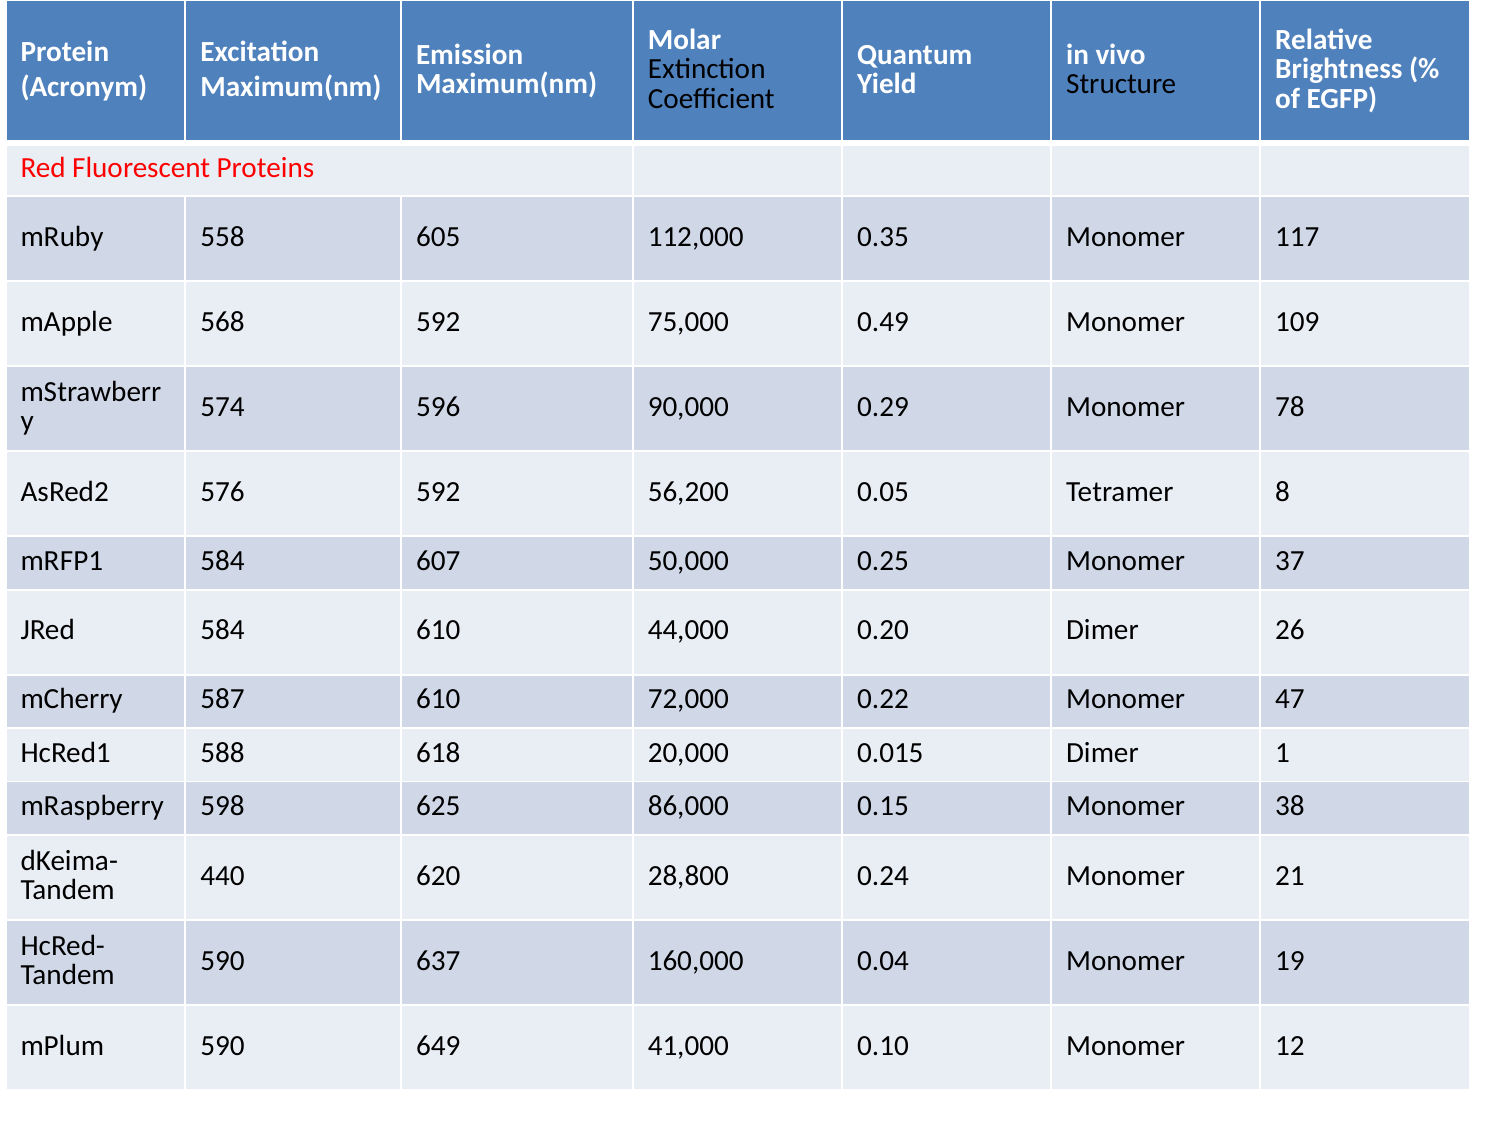

| Protein (Acronym) | Excitation Maximum(nm) | Emission Maximum(nm) | Molar Extinction Coefficient | Quantum Yield | in vivo Structure | Relative Brightness (% of EGFP) |
| --- | --- | --- | --- | --- | --- | --- |
| Red Fluorescent Proteins |  |  |  |  |  |  |
| mRuby | 558 | 605 | 112,000 | 0.35 | Monomer | 117 |
| mApple | 568 | 592 | 75,000 | 0.49 | Monomer | 109 |
| mStrawberry | 574 | 596 | 90,000 | 0.29 | Monomer | 78 |
| AsRed2 | 576 | 592 | 56,200 | 0.05 | Tetramer | 8 |
| mRFP1 | 584 | 607 | 50,000 | 0.25 | Monomer | 37 |
| JRed | 584 | 610 | 44,000 | 0.20 | Dimer | 26 |
| mCherry | 587 | 610 | 72,000 | 0.22 | Monomer | 47 |
| HcRed1 | 588 | 618 | 20,000 | 0.015 | Dimer | 1 |
| mRaspberry | 598 | 625 | 86,000 | 0.15 | Monomer | 38 |
| dKeima-Tandem | 440 | 620 | 28,800 | 0.24 | Monomer | 21 |
| HcRed-Tandem | 590 | 637 | 160,000 | 0.04 | Monomer | 19 |
| mPlum | 590 | 649 | 41,000 | 0.10 | Monomer | 12 |